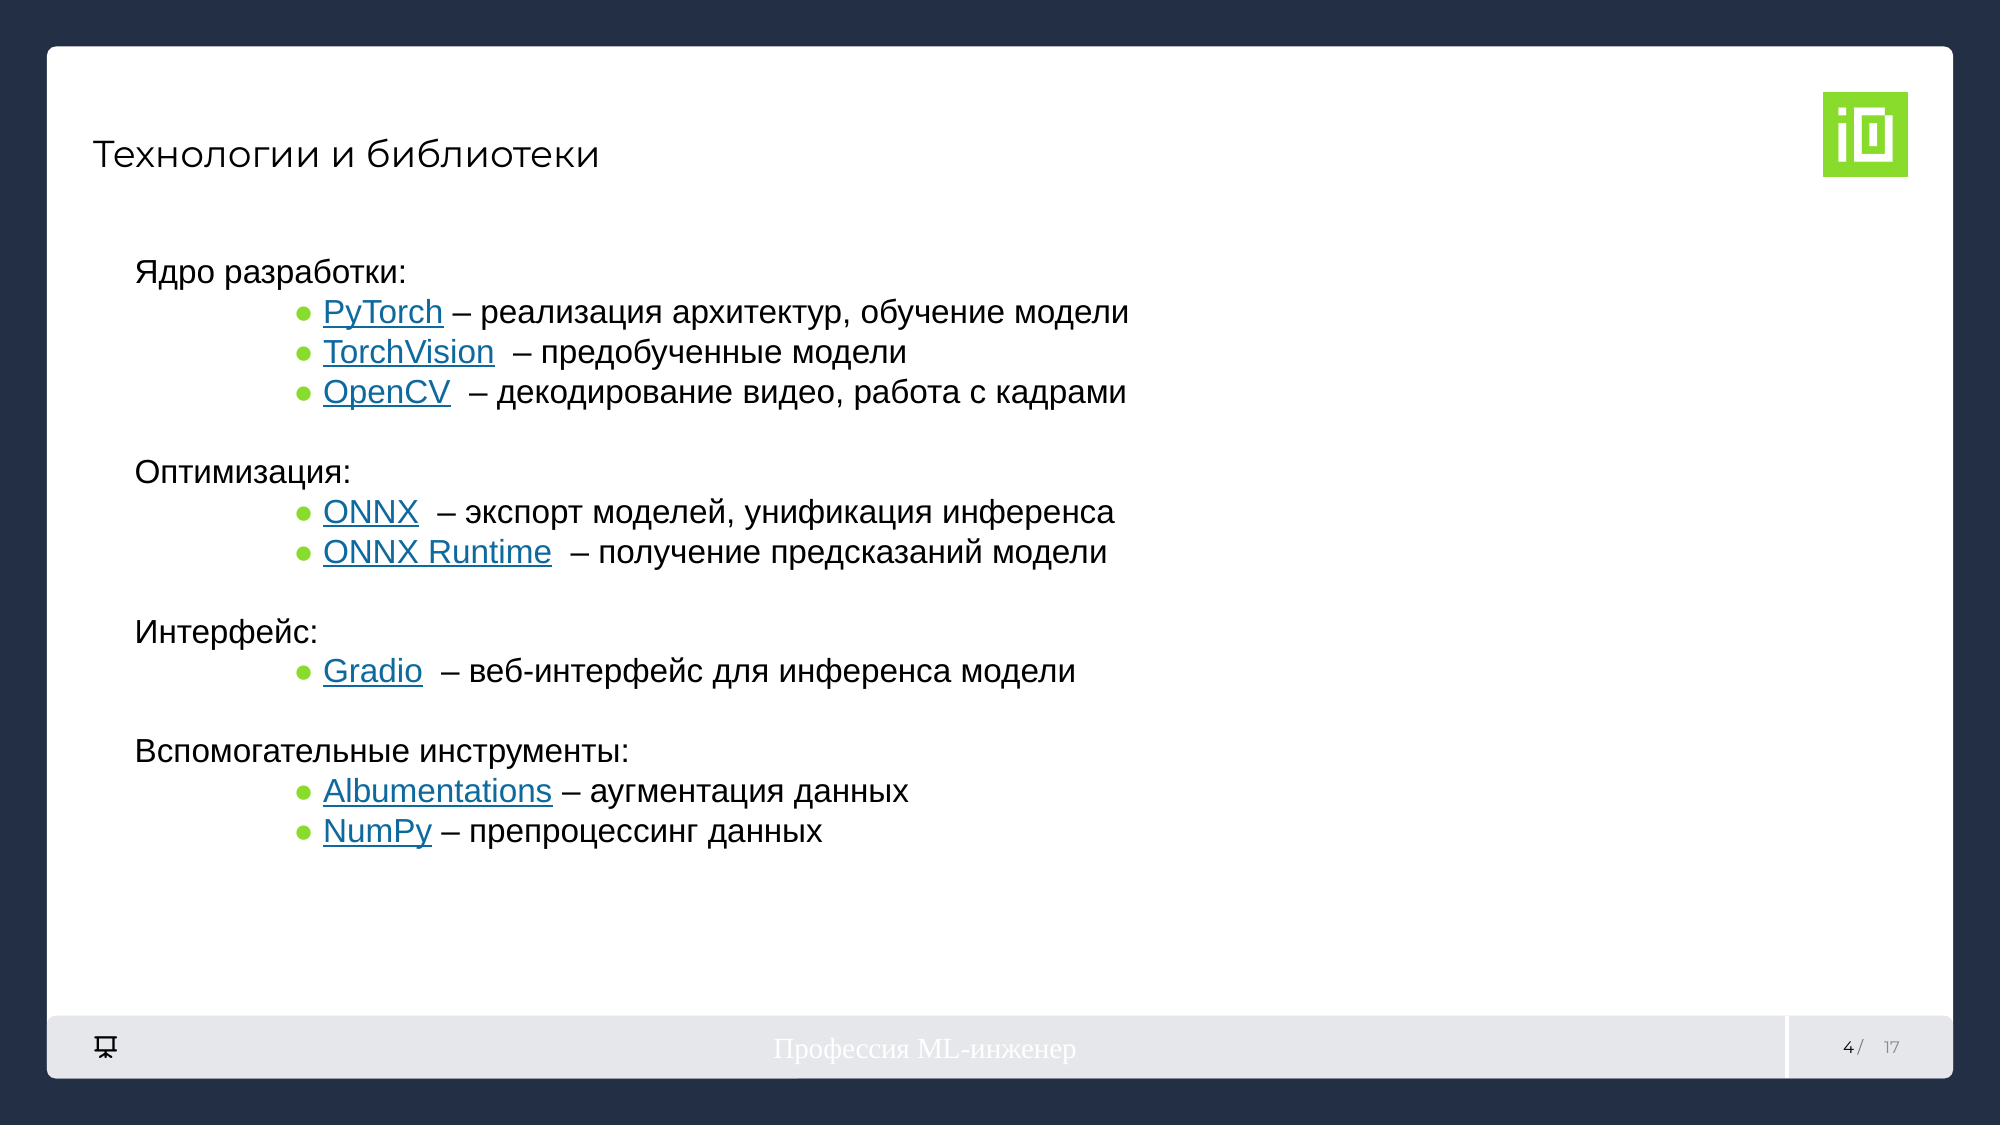

# Технологии и библиотеки
Ядро разработки:
	 ● PyTorch – реализация архитектур, обучение модели
	 ● TorchVision  – предобученные модели
	 ● OpenCV  – декодирование видео, работа с кадрами

Оптимизация:
	 ● ONNX  – экспорт моделей, унификация инференса
	 ● ONNX Runtime  – получение предсказаний модели

Интерфейс:
	 ● Gradio  – веб-интерфейс для инференса модели

Вспомогательные инструменты:
	 ● Albumentations – аугментация данных
	 ● NumPy – препроцессинг данных
Профессия ML-инженер
4
17